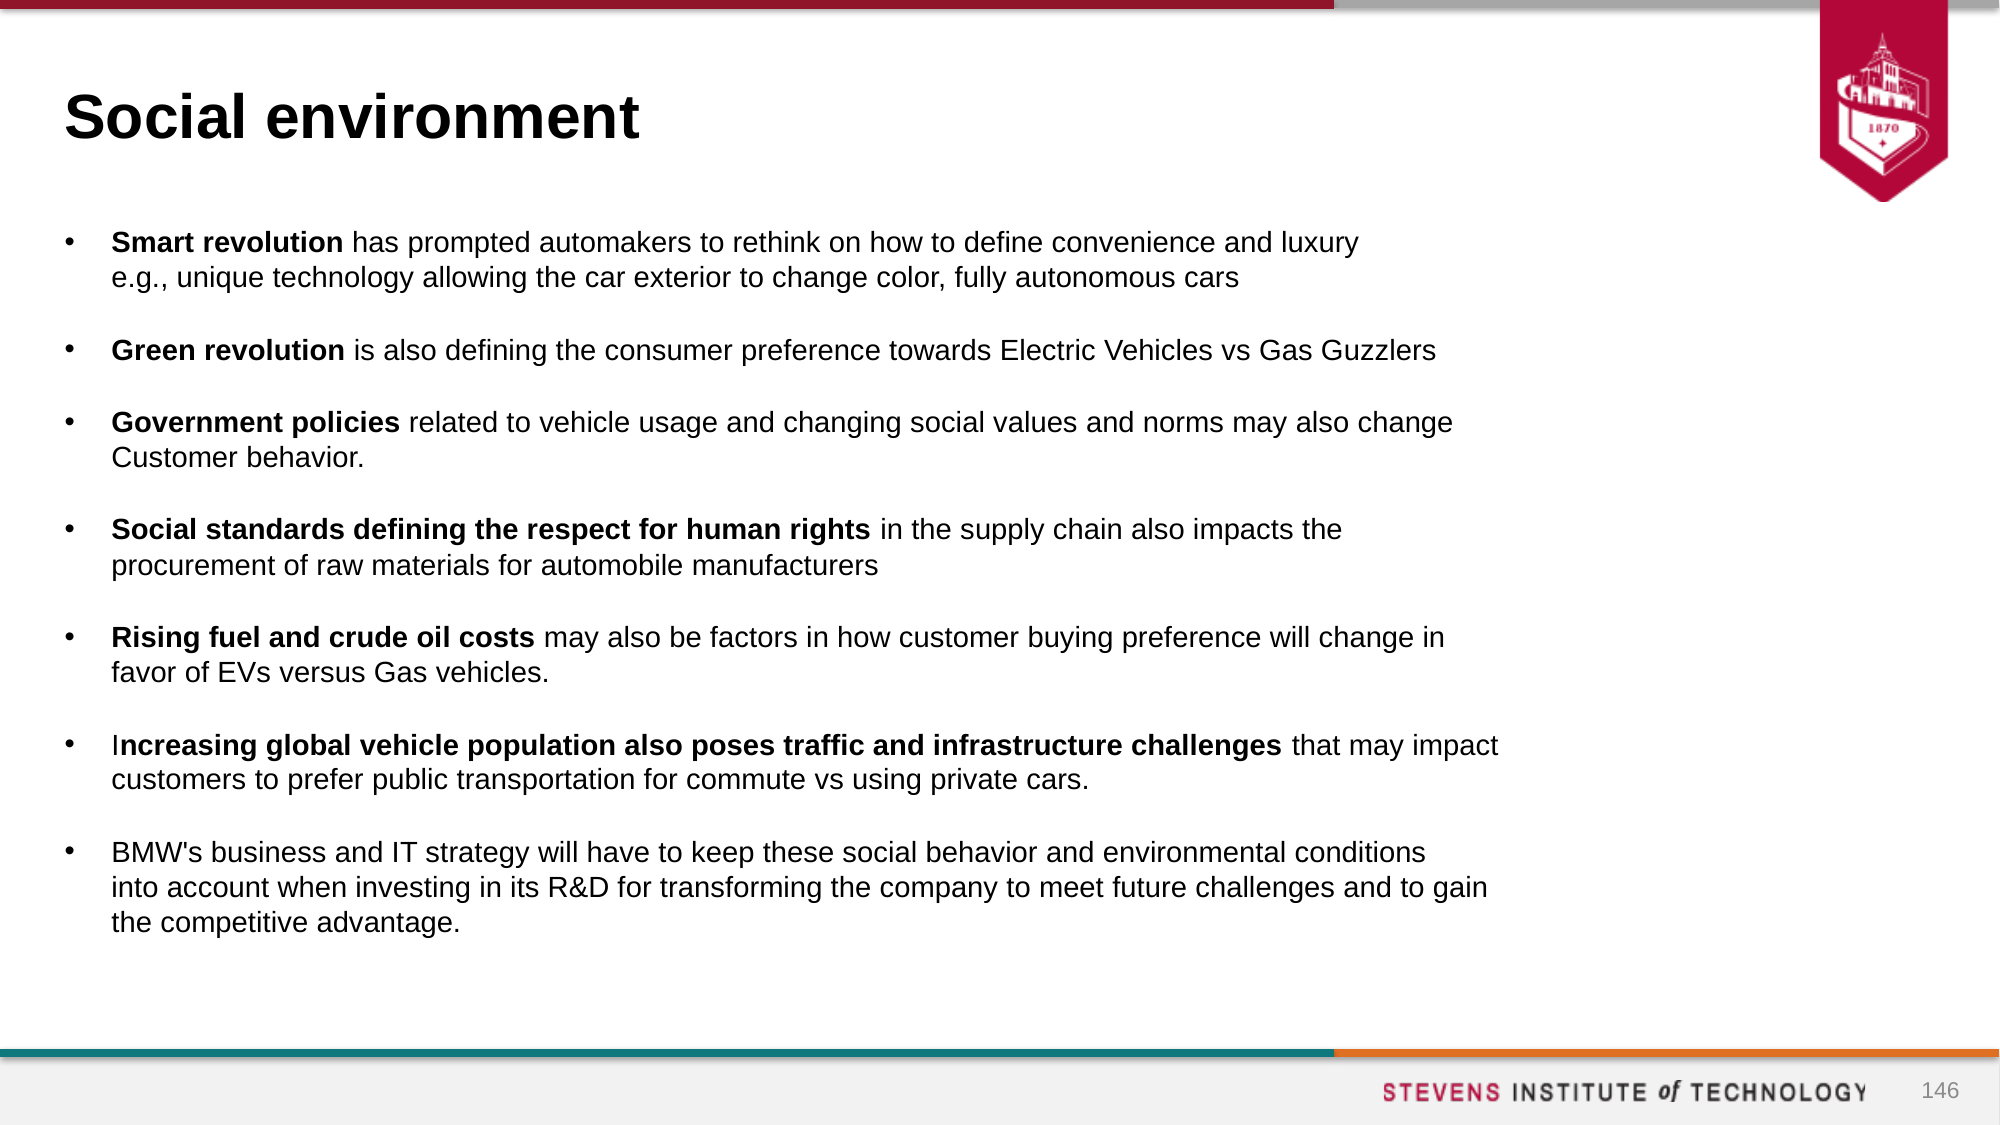

# Social environment
Smart revolution has prompted automakers to rethink on how to define convenience and luxury e.g., unique technology allowing the car exterior to change color, fully autonomous cars
Green revolution is also defining the consumer preference towards Electric Vehicles vs Gas Guzzlers
Government policies related to vehicle usage and changing social values and norms may also change Customer behavior.
Social standards defining the respect for human rights in the supply chain also impacts the procurement of raw materials for automobile manufacturers
Rising fuel and crude oil costs may also be factors in how customer buying preference will change in favor of EVs versus Gas vehicles.
Increasing global vehicle population also poses traffic and infrastructure challenges that may impact customers to prefer public transportation for commute vs using private cars.
BMW's business and IT strategy will have to keep these social behavior and environmental conditions into account when investing in its R&D for transforming the company to meet future challenges and to gain the competitive advantage.
146